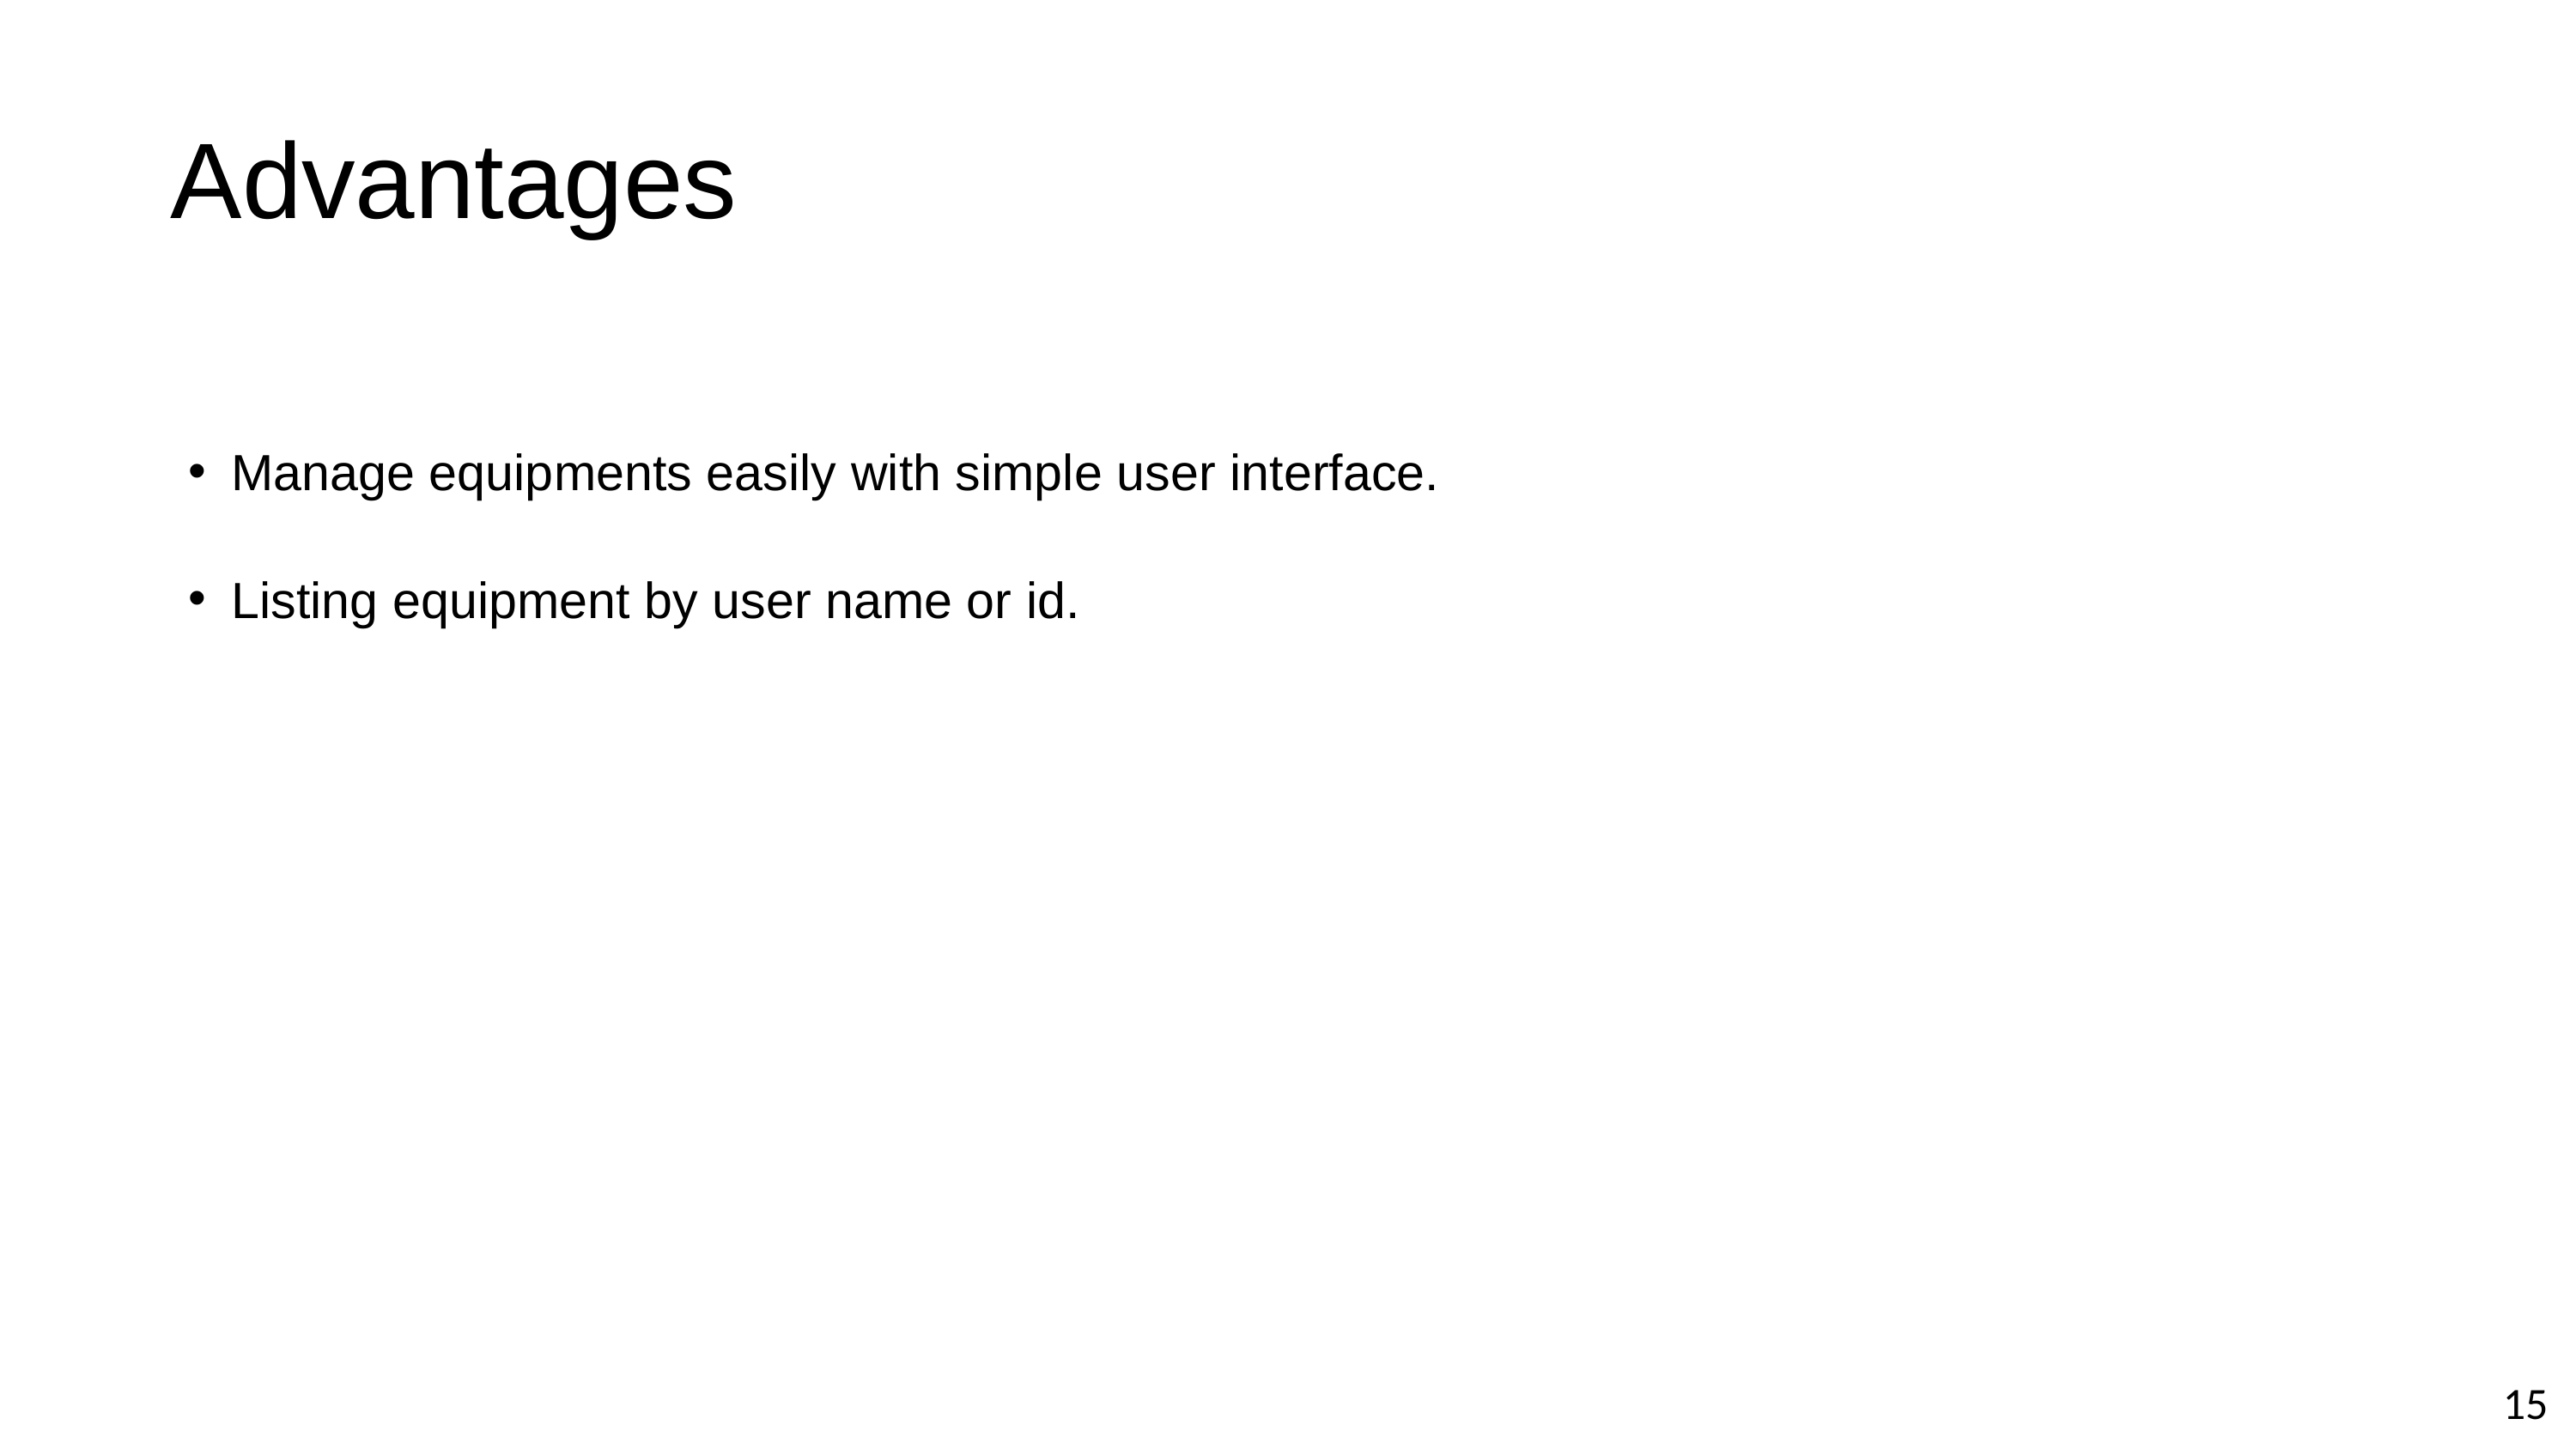

Advantages
Manage equipments easily with simple user interface.
Listing equipment by user name or id.

15